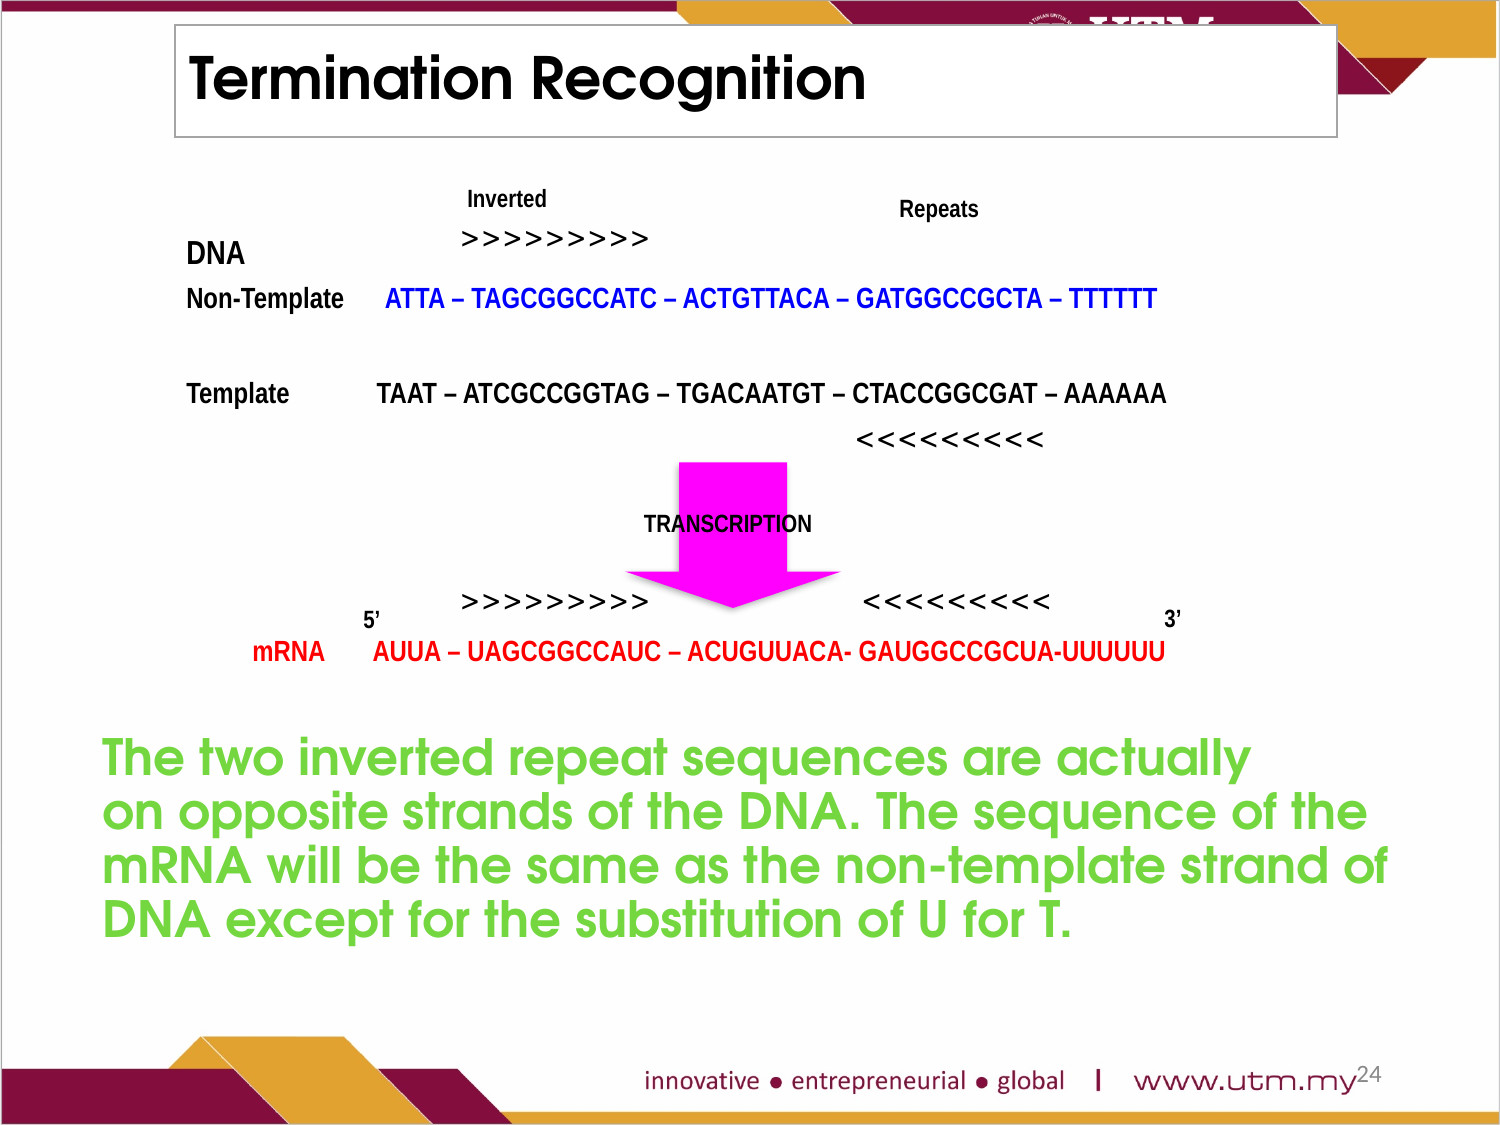

# Termination Recognition
Inverted

Repeats

              >>>>>>>>>
DNA
Non-Template      ATTA – TAGCGGCCATC – ACTGTTACA – GATGGCCGCTA – TTTTTT

Template	      TAAT – ATCGCCGGTAG – TGACAATGT – CTACCGGCGAT – AAAAAA

    <<<<<<<<<

TRANSCRIPTION

              >>>>>>>>>		     <<<<<<<<<

3’
5’
mRNA       AUUA – UAGCGGCCAUC – ACUGUUACA- GAUGGCCGCUA-UUUUUU

The two inverted repeat sequences are actually on opposite strands of the DNA. The sequence of the mRNA will be the same as the non-template strand of DNA except for the substitution of U for T.
24